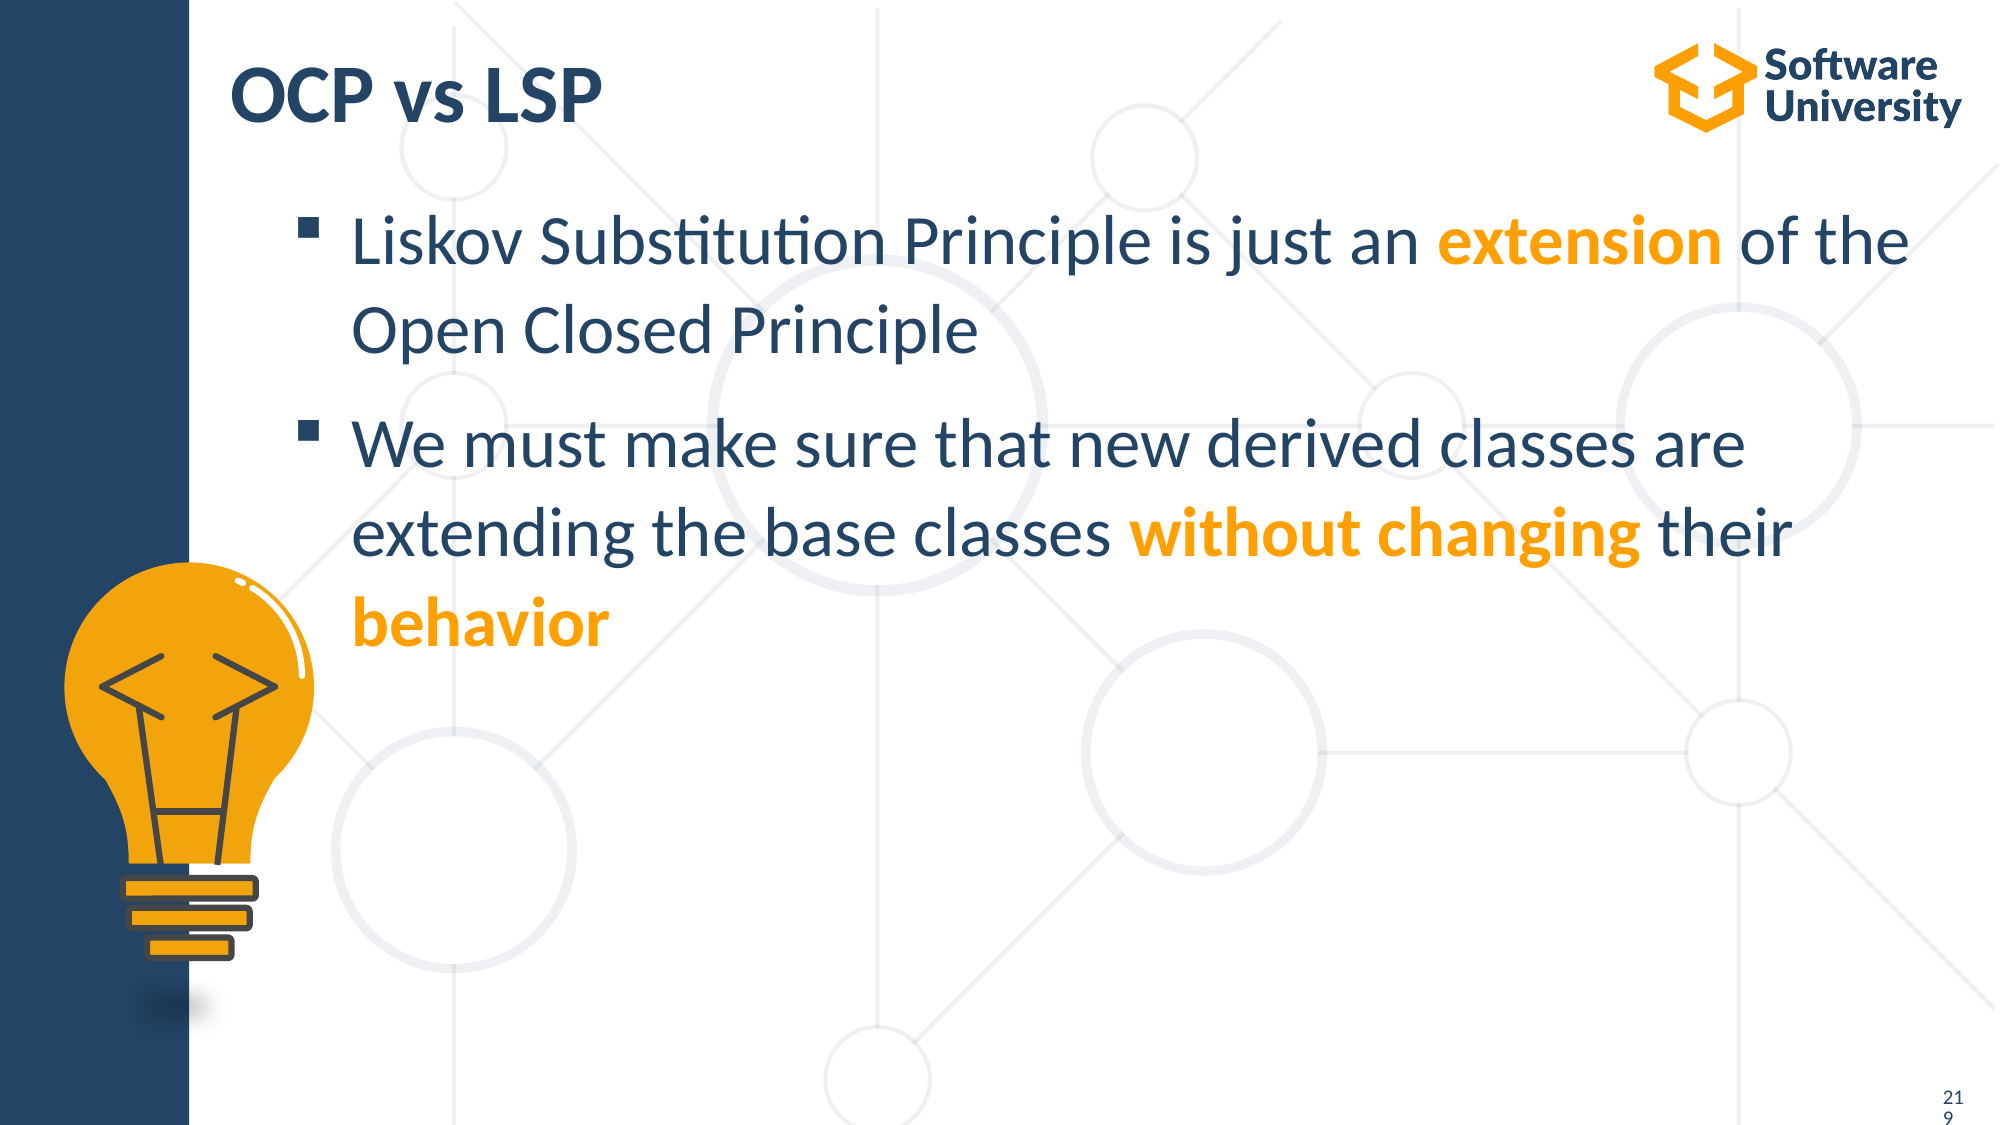

# OCP vs LSP
Liskov Substitution Principle is just an extension of the Open Closed Principle
We must make sure that new derived classes are extending the base classes without changing their behavior
219